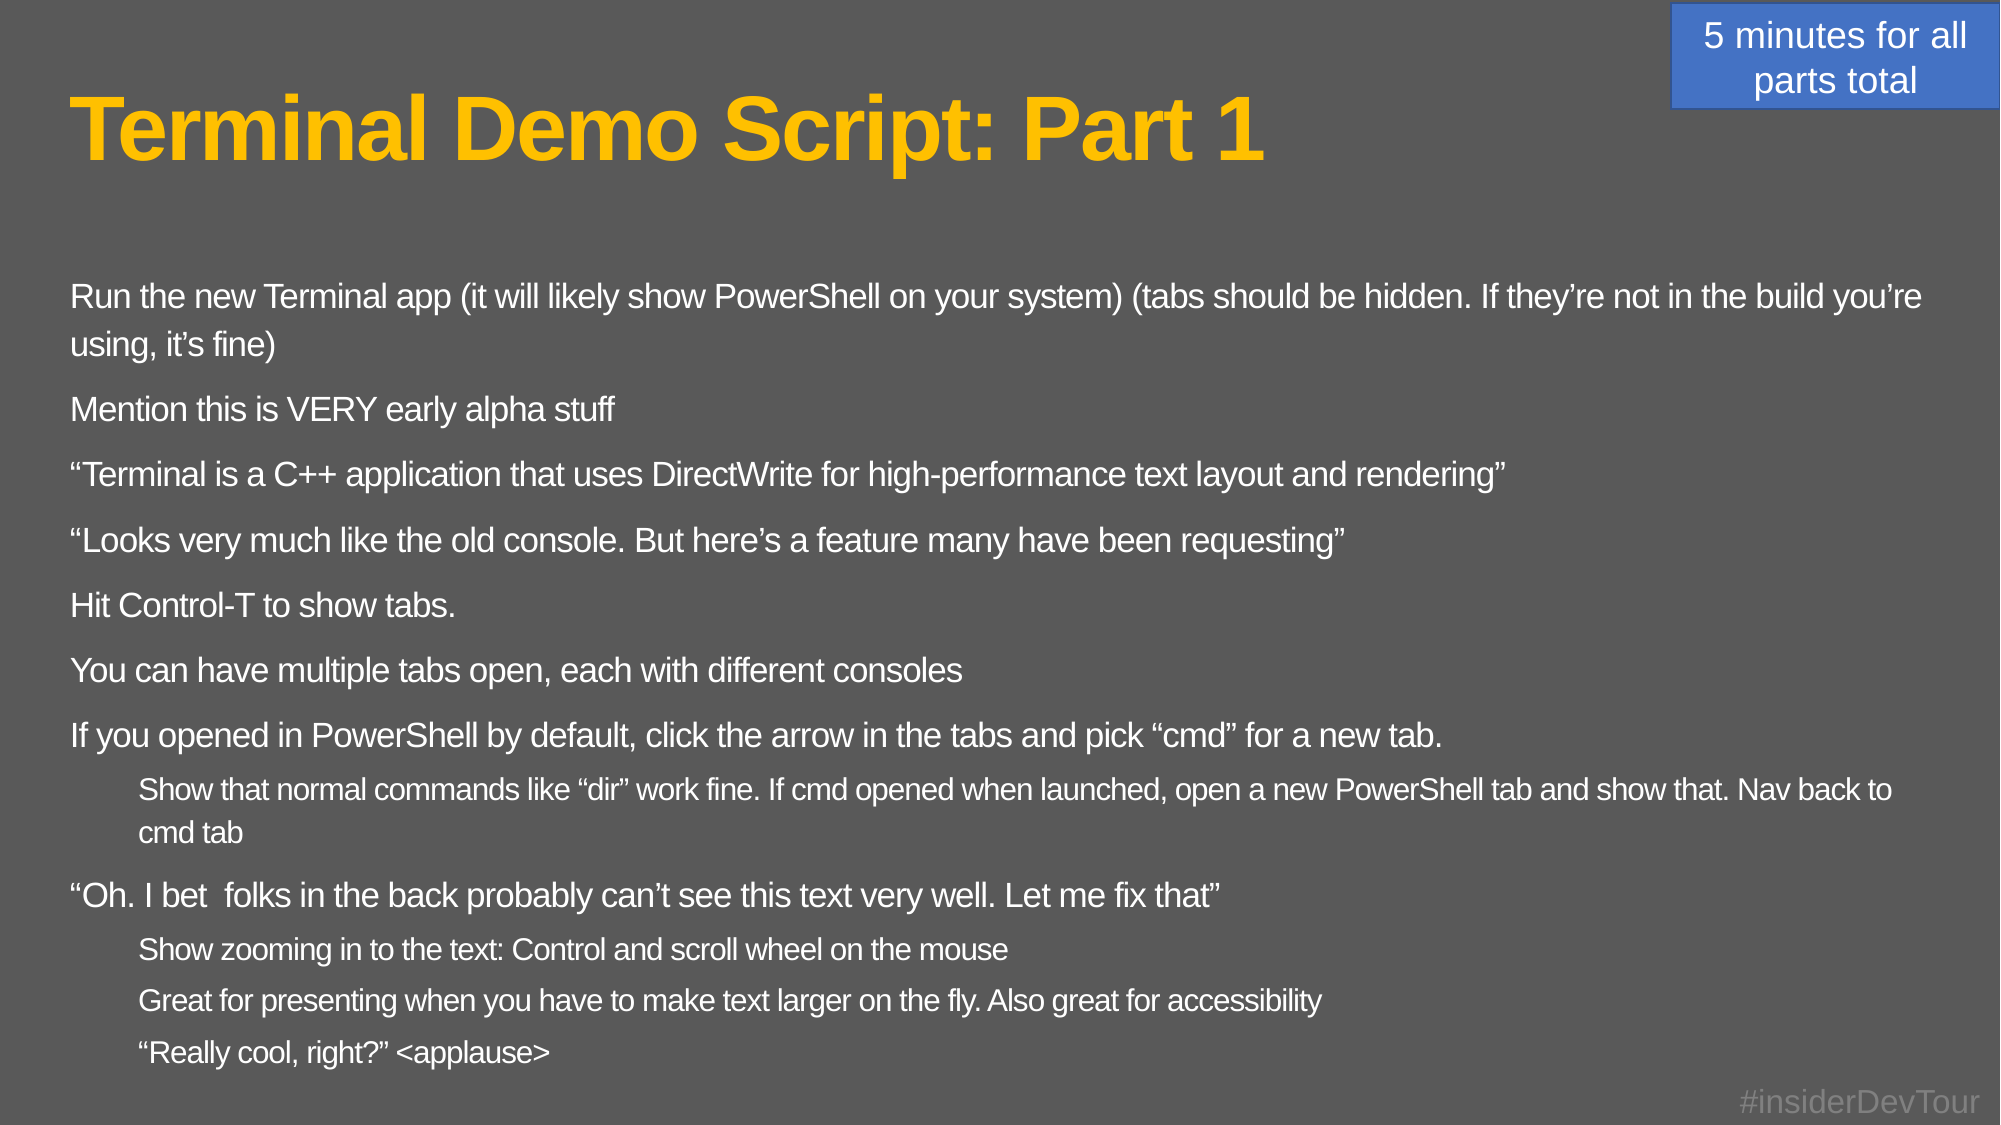

5 minutes for all parts total
# Terminal Demo Script: Part 1
Run the new Terminal app (it will likely show PowerShell on your system) (tabs should be hidden. If they’re not in the build you’re using, it’s fine)
Mention this is VERY early alpha stuff
“Terminal is a C++ application that uses DirectWrite for high-performance text layout and rendering”
“Looks very much like the old console. But here’s a feature many have been requesting”
Hit Control-T to show tabs.
You can have multiple tabs open, each with different consoles
If you opened in PowerShell by default, click the arrow in the tabs and pick “cmd” for a new tab.
Show that normal commands like “dir” work fine. If cmd opened when launched, open a new PowerShell tab and show that. Nav back to cmd tab
“Oh. I bet  folks in the back probably can’t see this text very well. Let me fix that”
Show zooming in to the text: Control and scroll wheel on the mouse
Great for presenting when you have to make text larger on the fly. Also great for accessibility
“Really cool, right?” <applause>